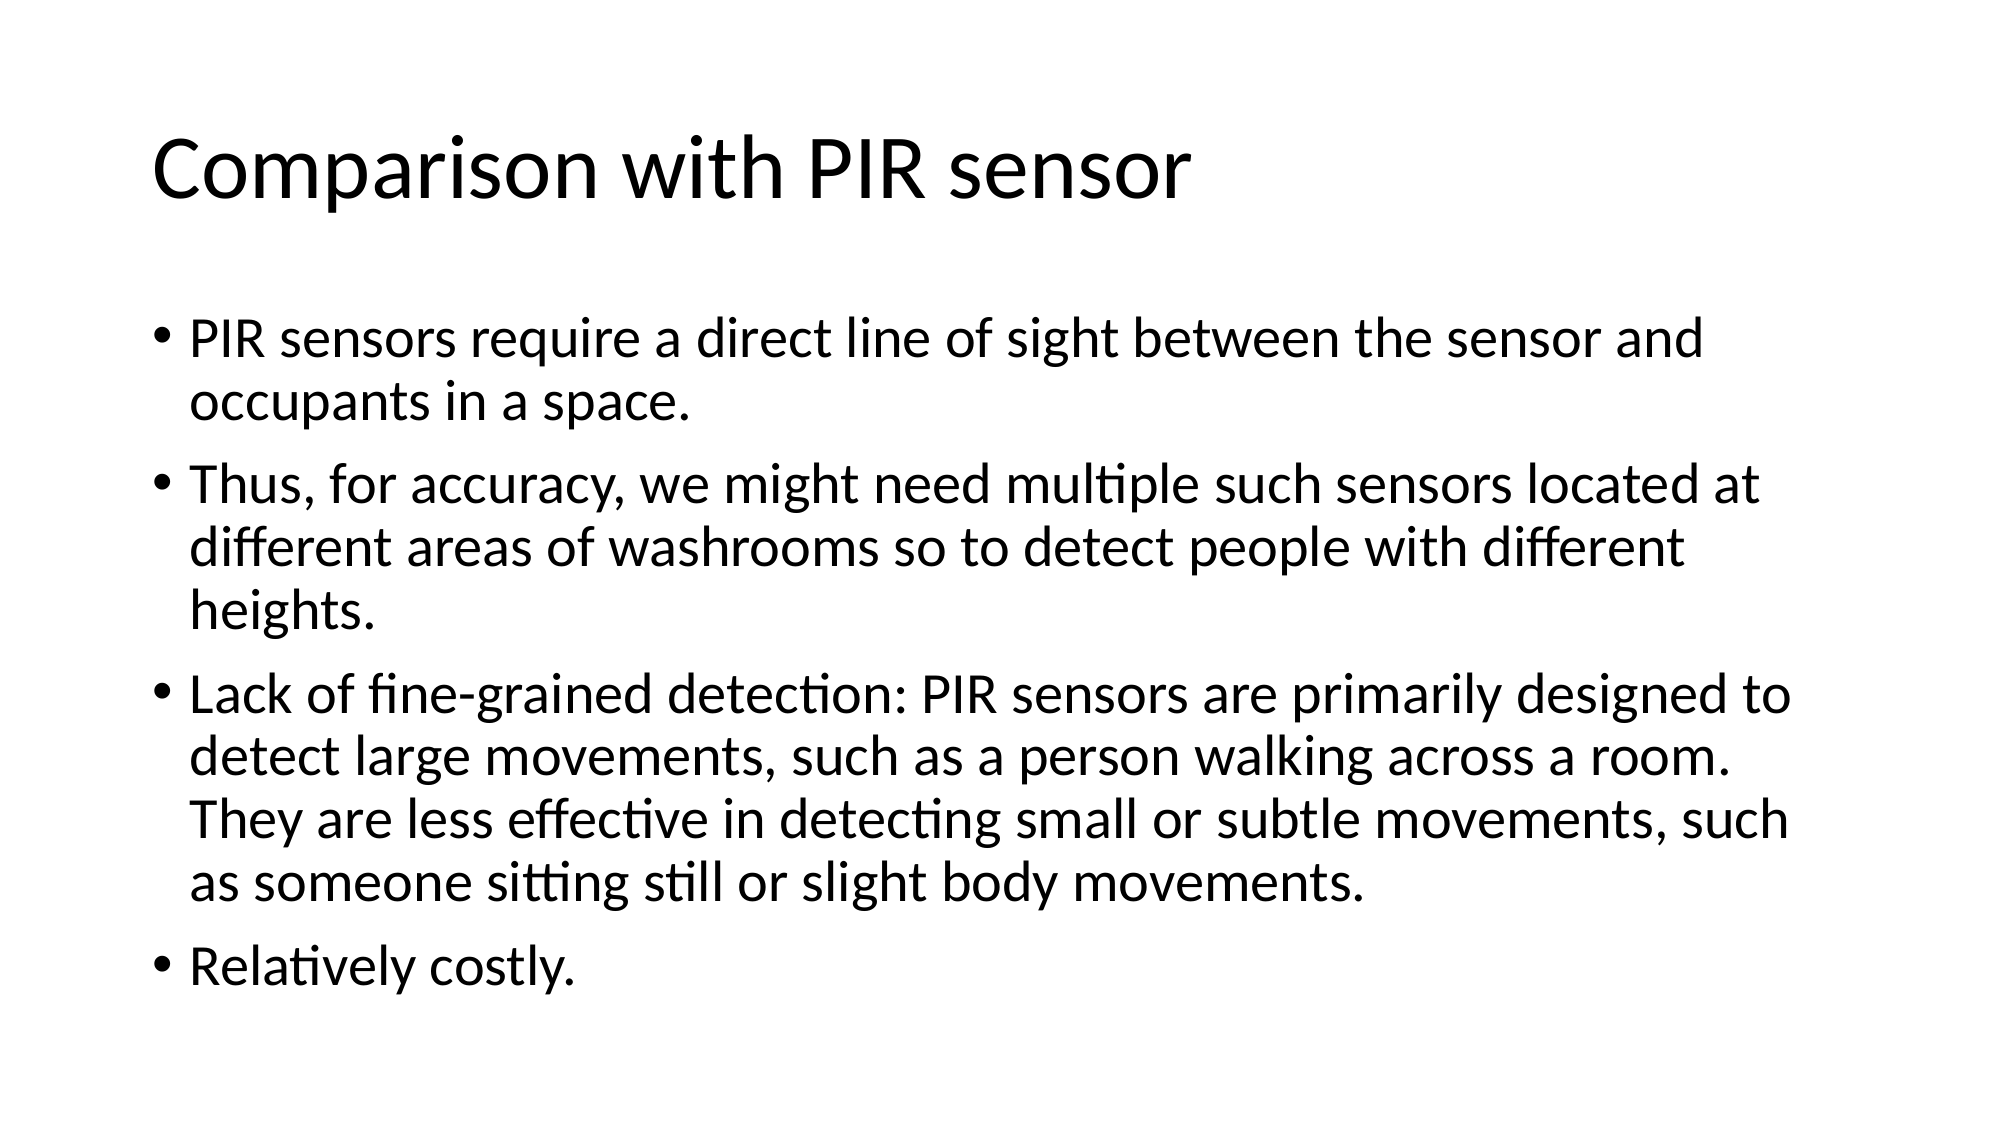

# Comparison with PIR sensor
PIR sensors require a direct line of sight between the sensor and occupants in a space.
Thus, for accuracy, we might need multiple such sensors located at different areas of washrooms so to detect people with different heights.
Lack of fine-grained detection: PIR sensors are primarily designed to detect large movements, such as a person walking across a room. They are less effective in detecting small or subtle movements, such as someone sitting still or slight body movements.
Relatively costly.